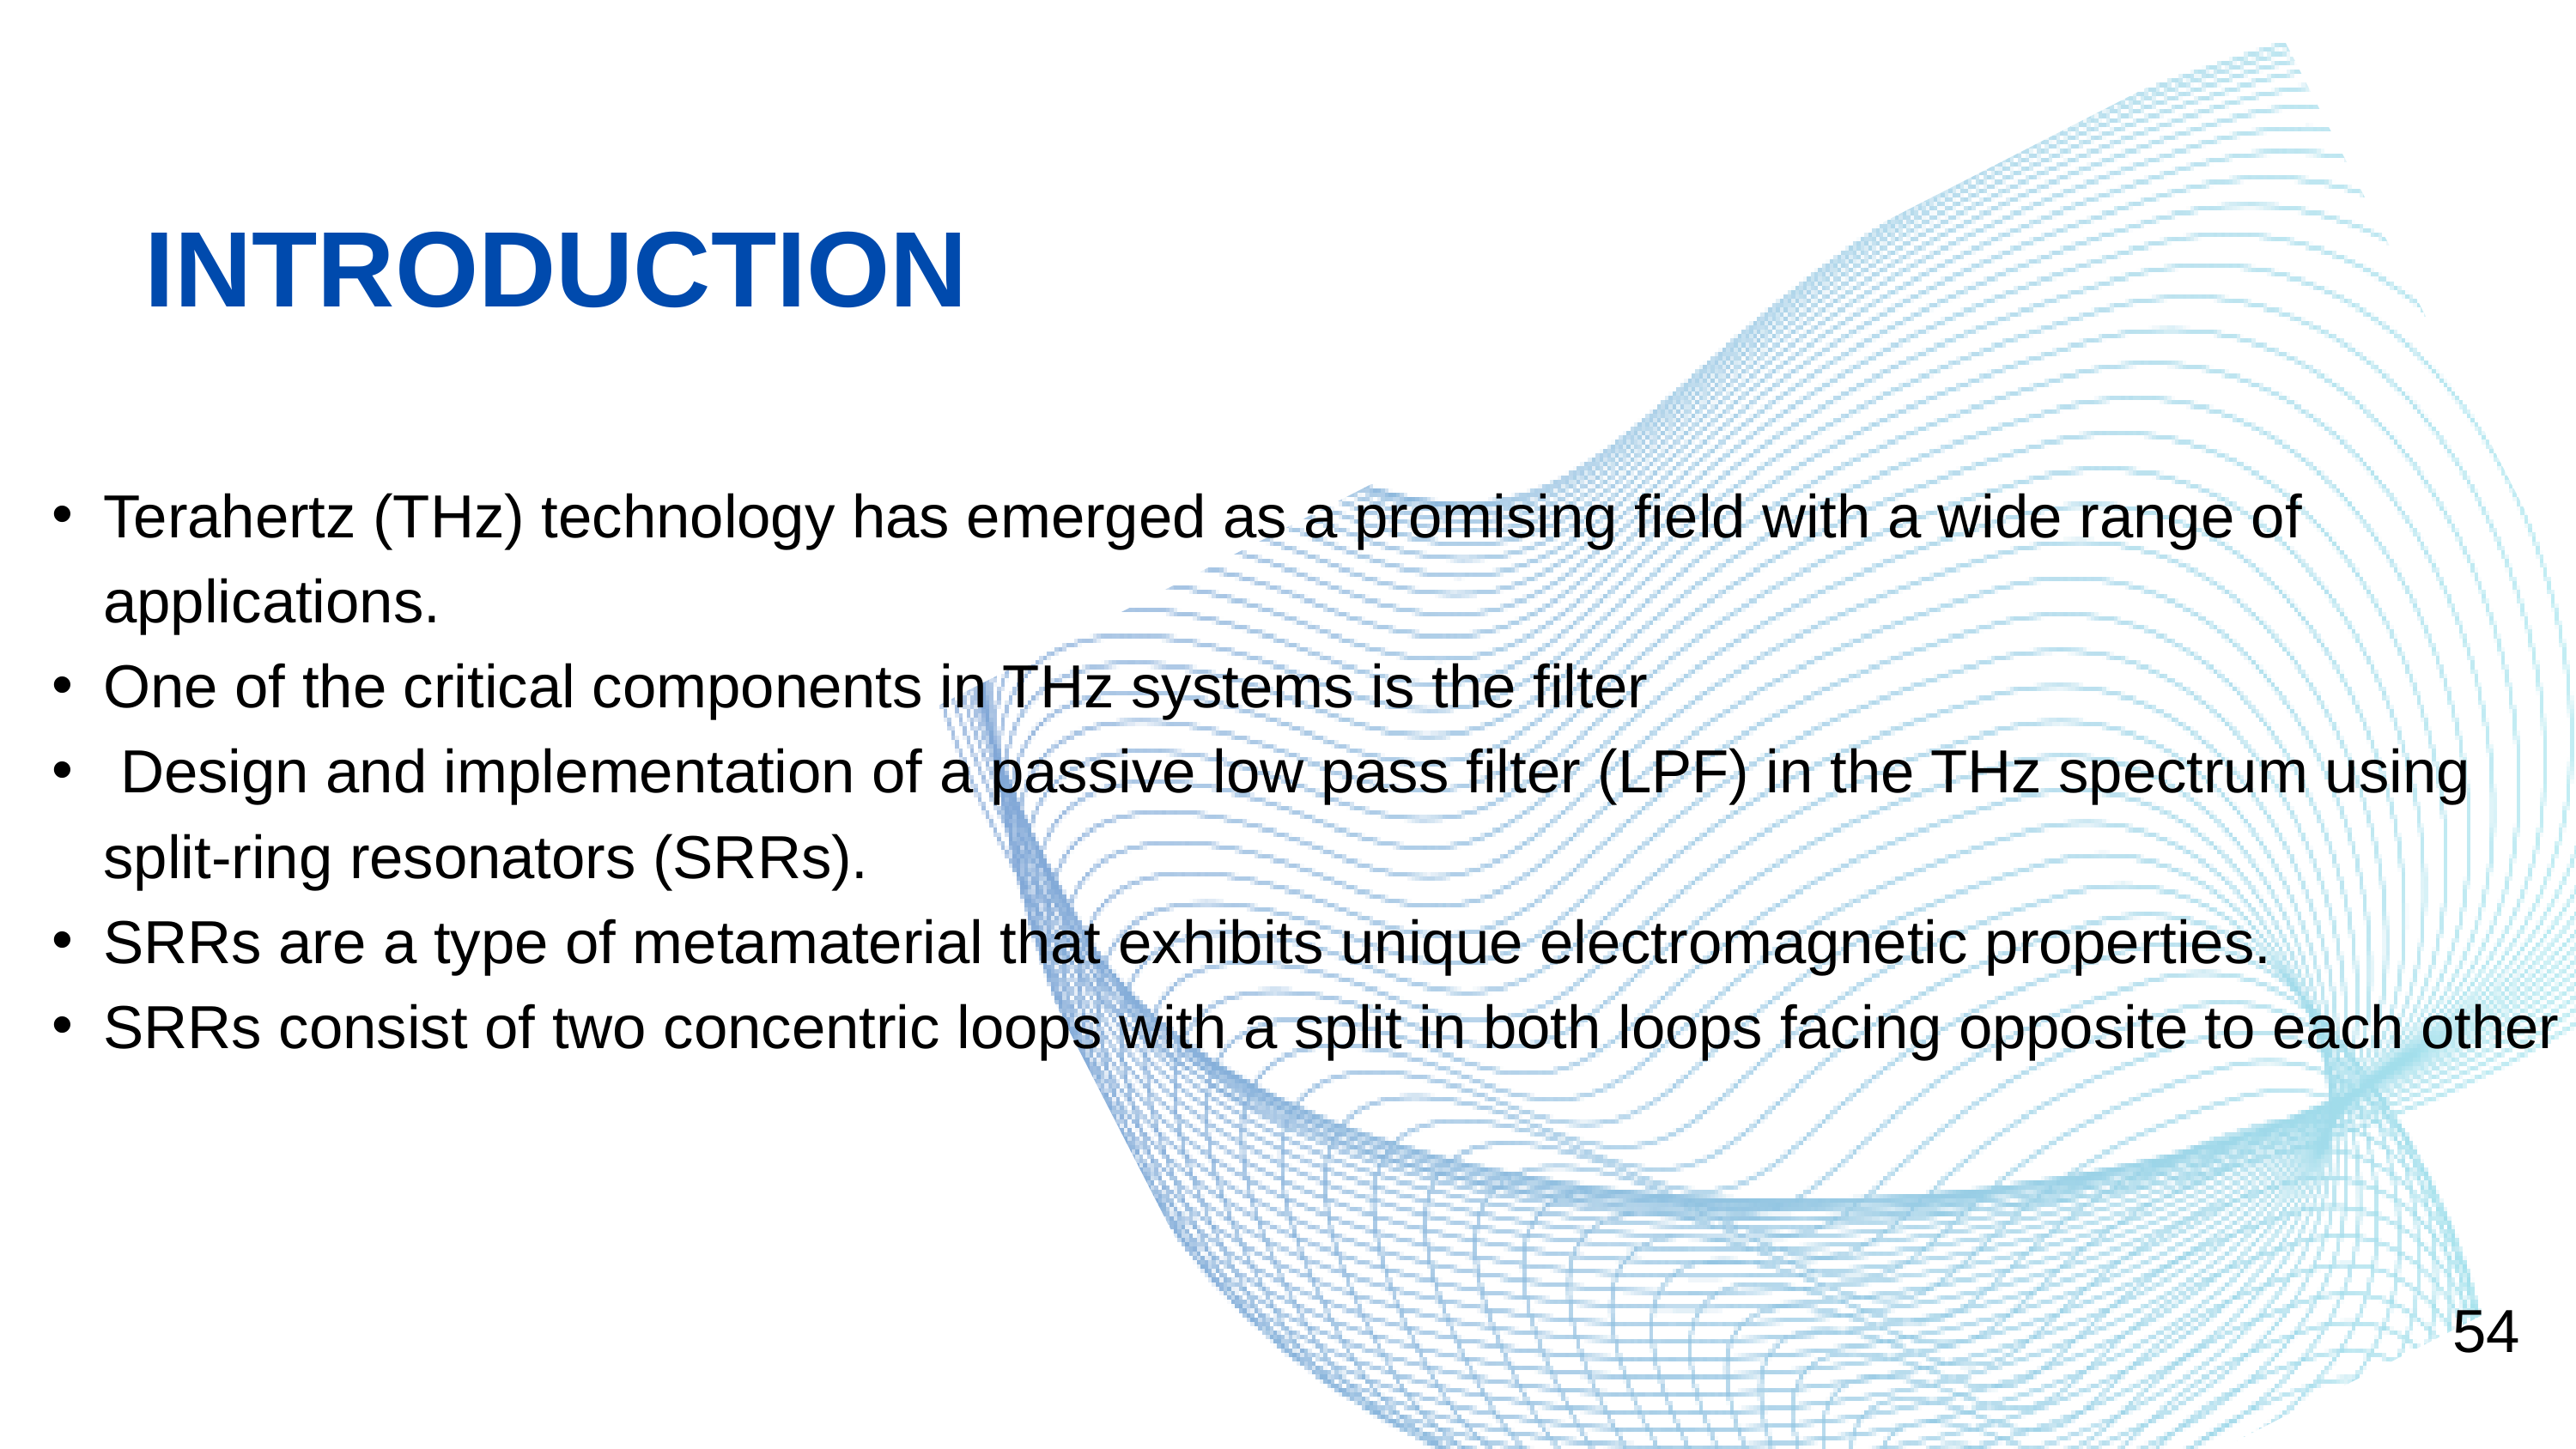

INTRODUCTION

Terahertz (THz) technology has emerged as a promising field with a wide range of applications.
One of the critical components in THz systems is the filter
 Design and implementation of a passive low pass filter (LPF) in the THz spectrum using split-ring resonators (SRRs).
SRRs are a type of metamaterial that exhibits unique electromagnetic properties.
SRRs consist of two concentric loops with a split in both loops facing opposite to each other

54